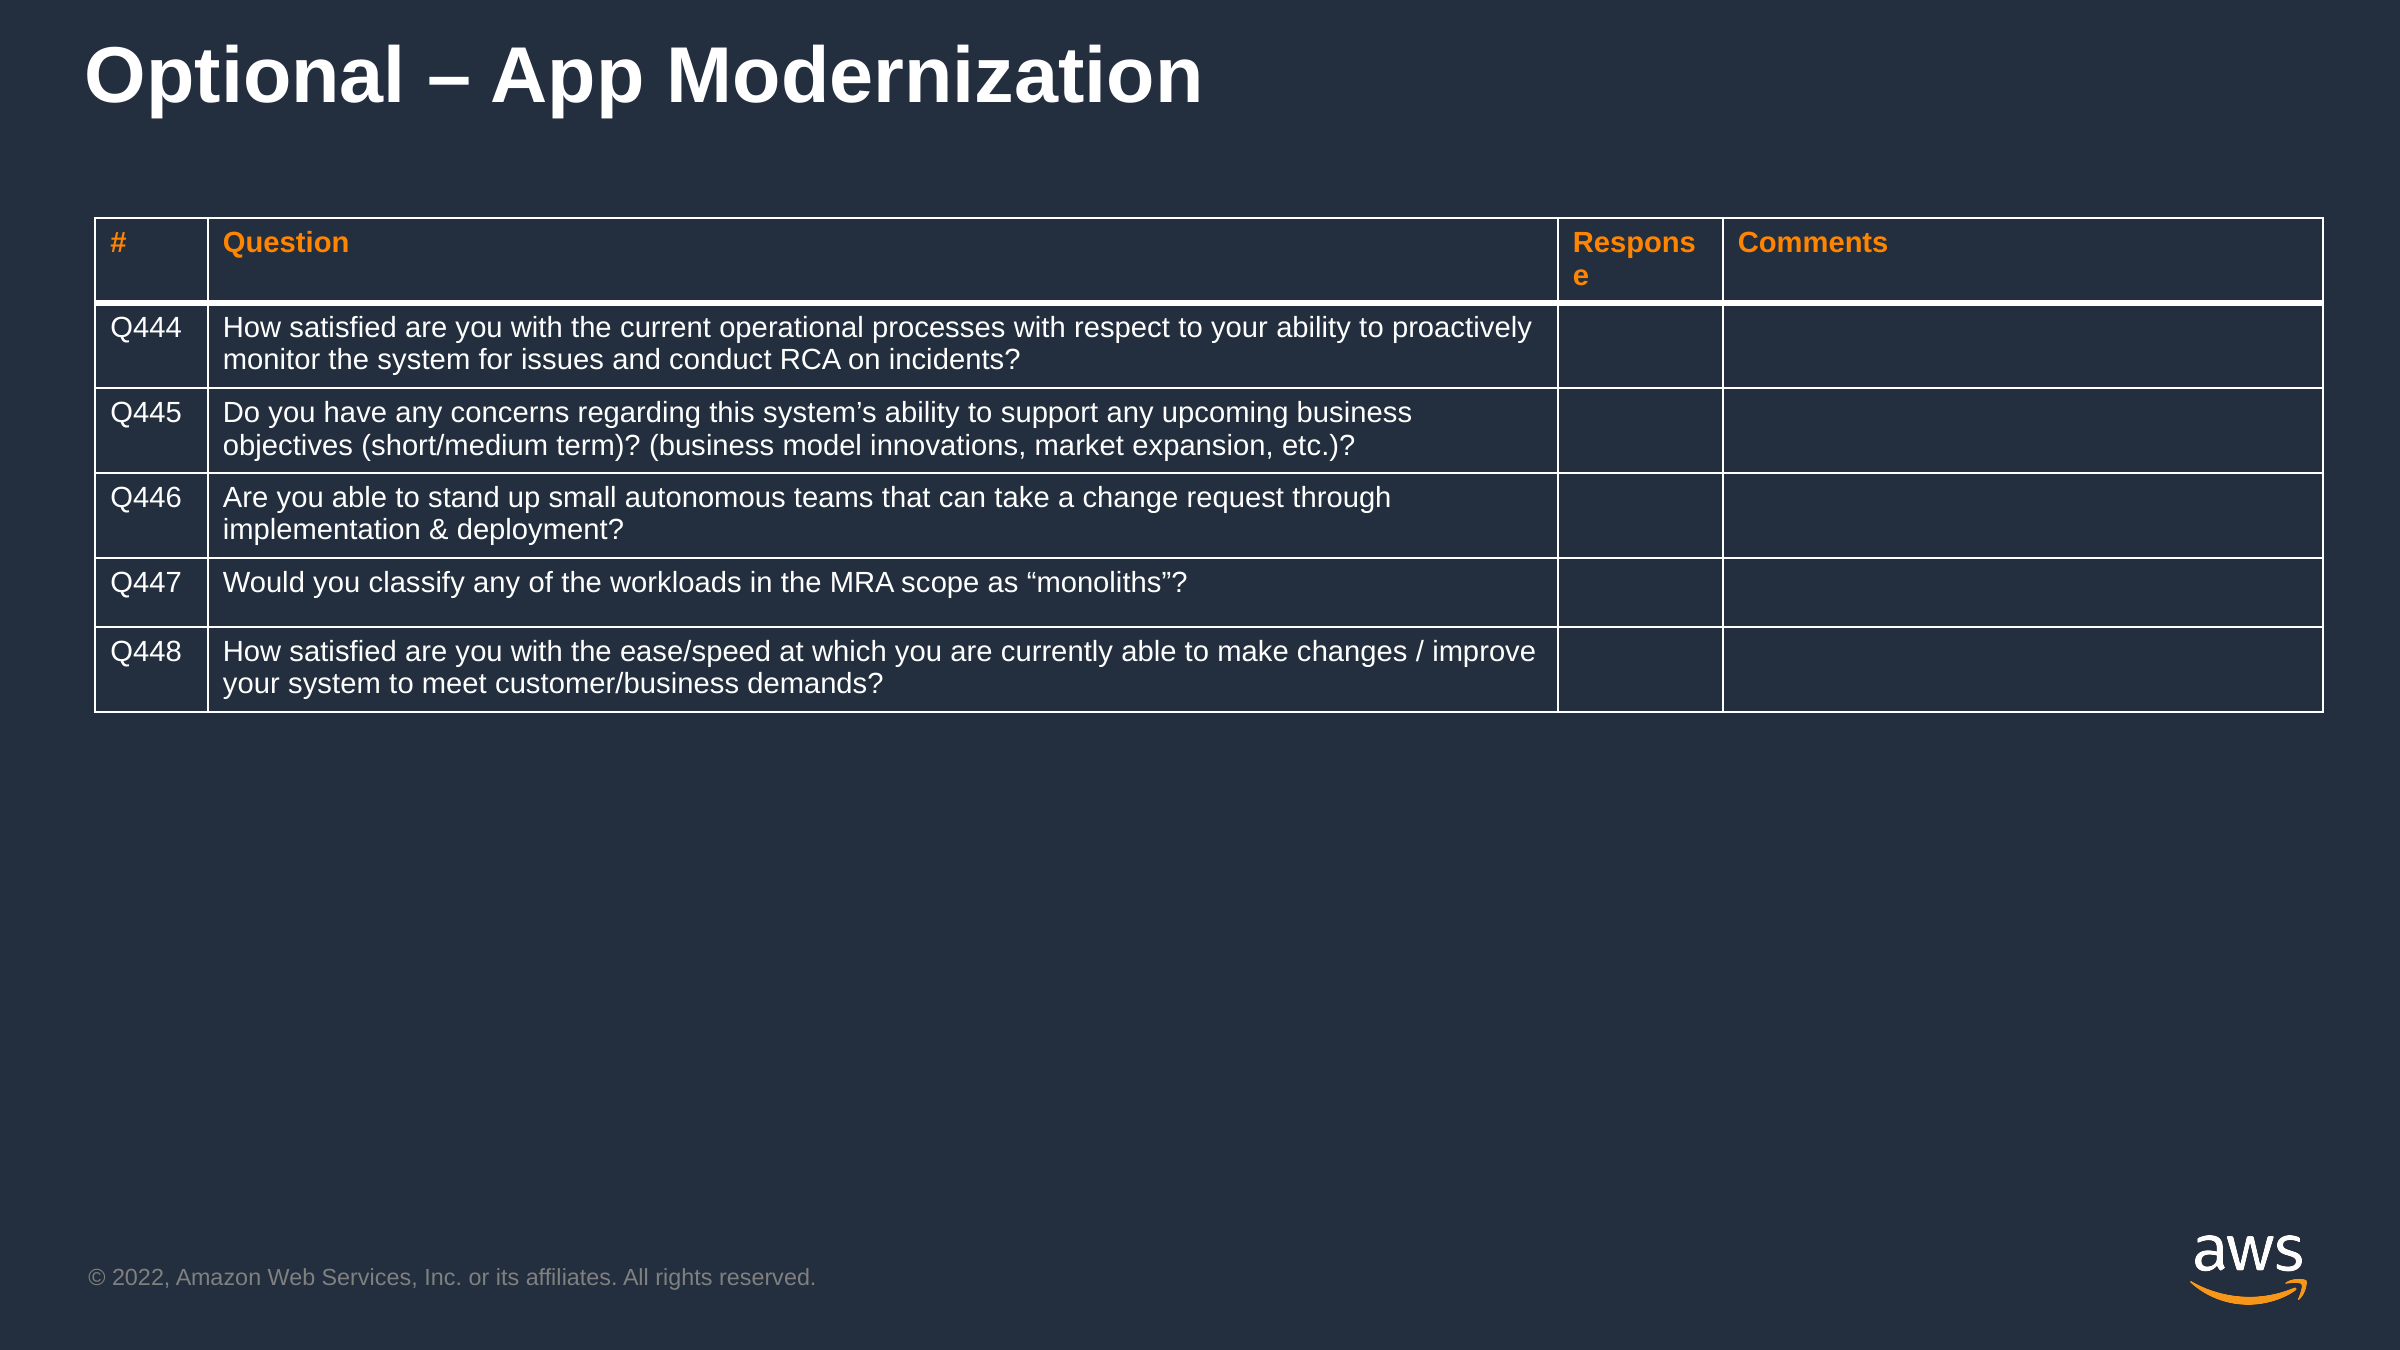

Optional – App Modernization
| # | Question | Response | Comments |
| --- | --- | --- | --- |
| Q444 | How satisfied are you with the current operational processes with respect to your ability to proactively monitor the system for issues and conduct RCA on incidents? |  |  |
| Q445 | Do you have any concerns regarding this system’s ability to support any upcoming business objectives (short/medium term)? (business model innovations, market expansion, etc.)? |  |  |
| Q446 | Are you able to stand up small autonomous teams that can take a change request through implementation & deployment? |  |  |
| Q447 | Would you classify any of the workloads in the MRA scope as “monoliths”? |  |  |
| Q448 | How satisfied are you with the ease/speed at which you are currently able to make changes / improve your system to meet customer/business demands? |  |  |